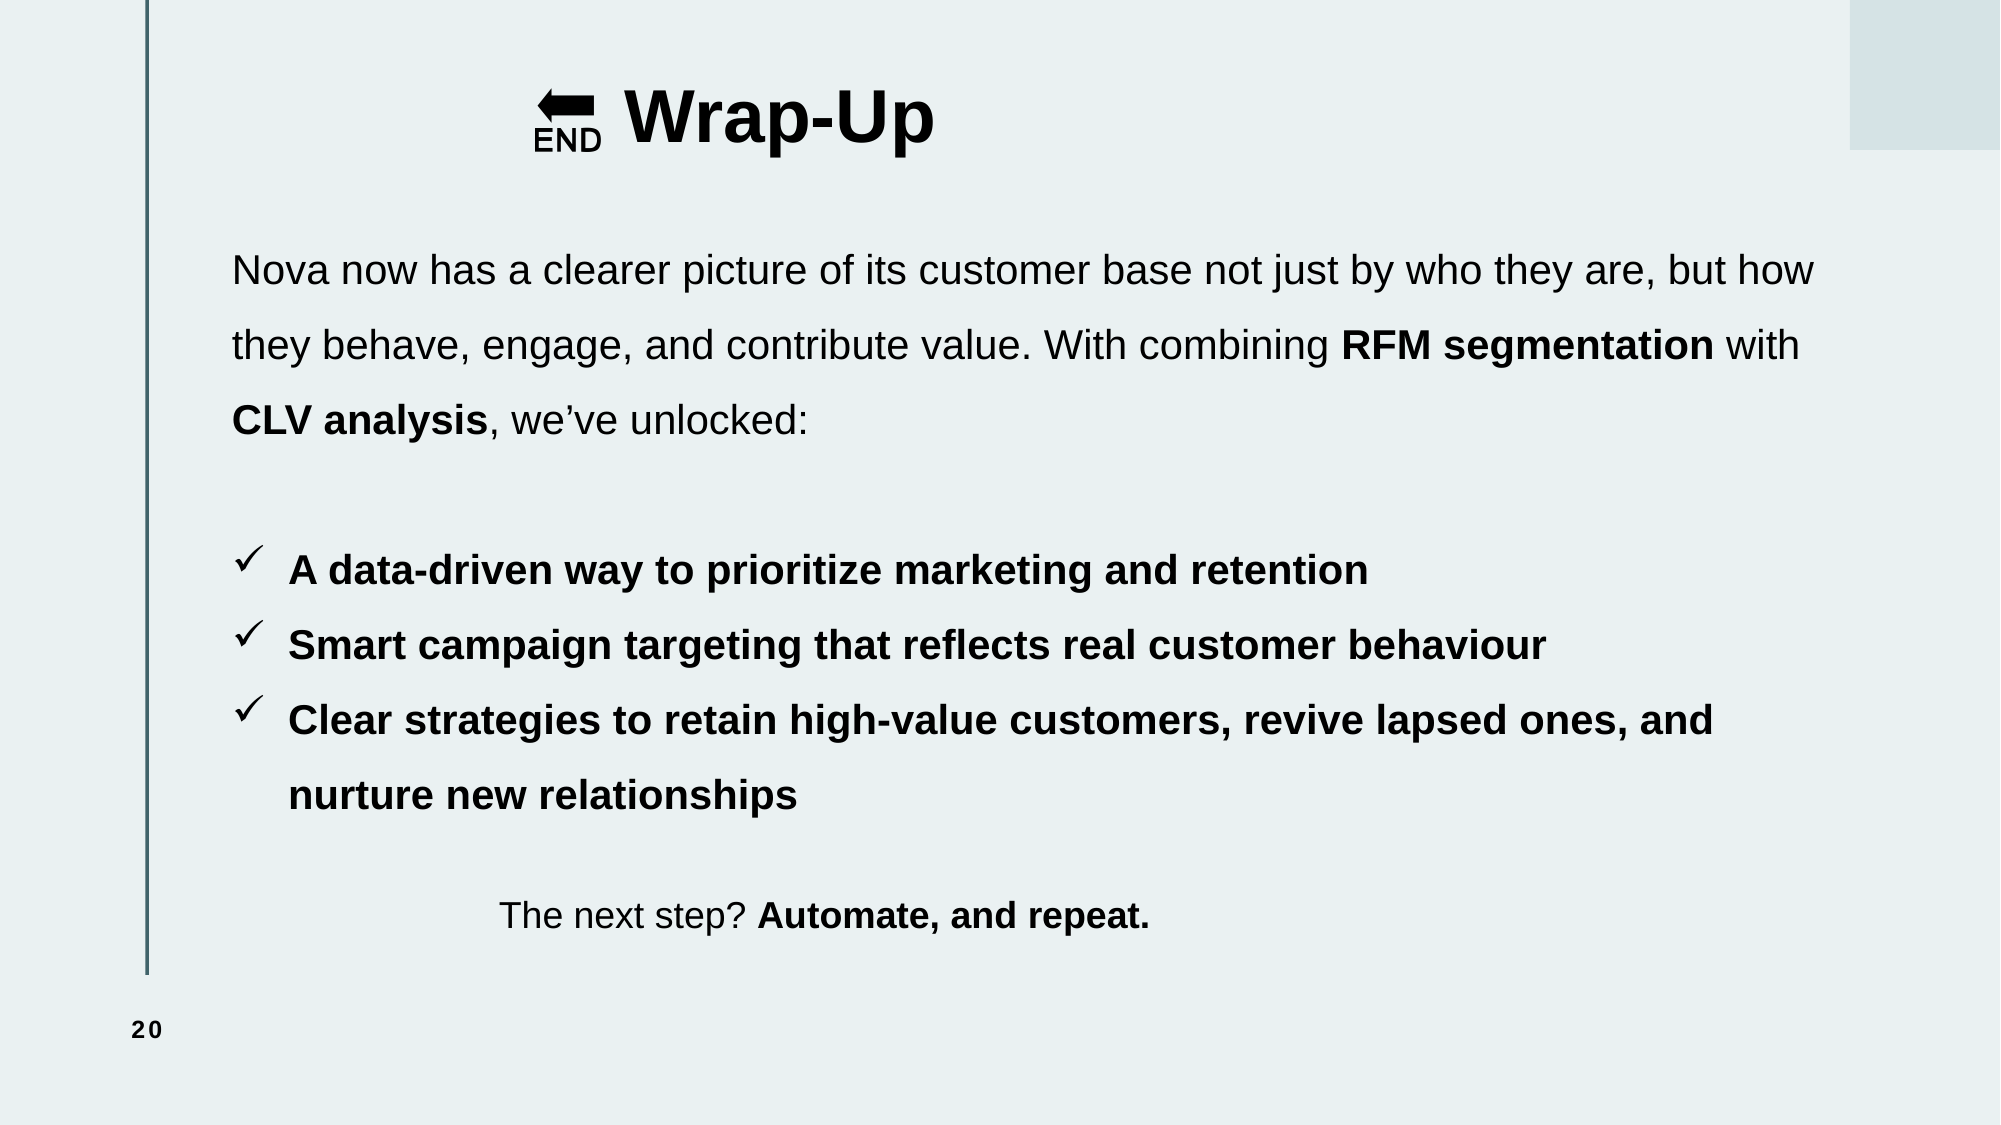

# 🔚 Wrap-Up
Nova now has a clearer picture of its customer base not just by who they are, but how they behave, engage, and contribute value. With combining RFM segmentation with CLV analysis, we’ve unlocked:

A data-driven way to prioritize marketing and retention
Smart campaign targeting that reflects real customer behaviour
Clear strategies to retain high-value customers, revive lapsed ones, and nurture new relationships
The next step? Automate, and repeat.
20